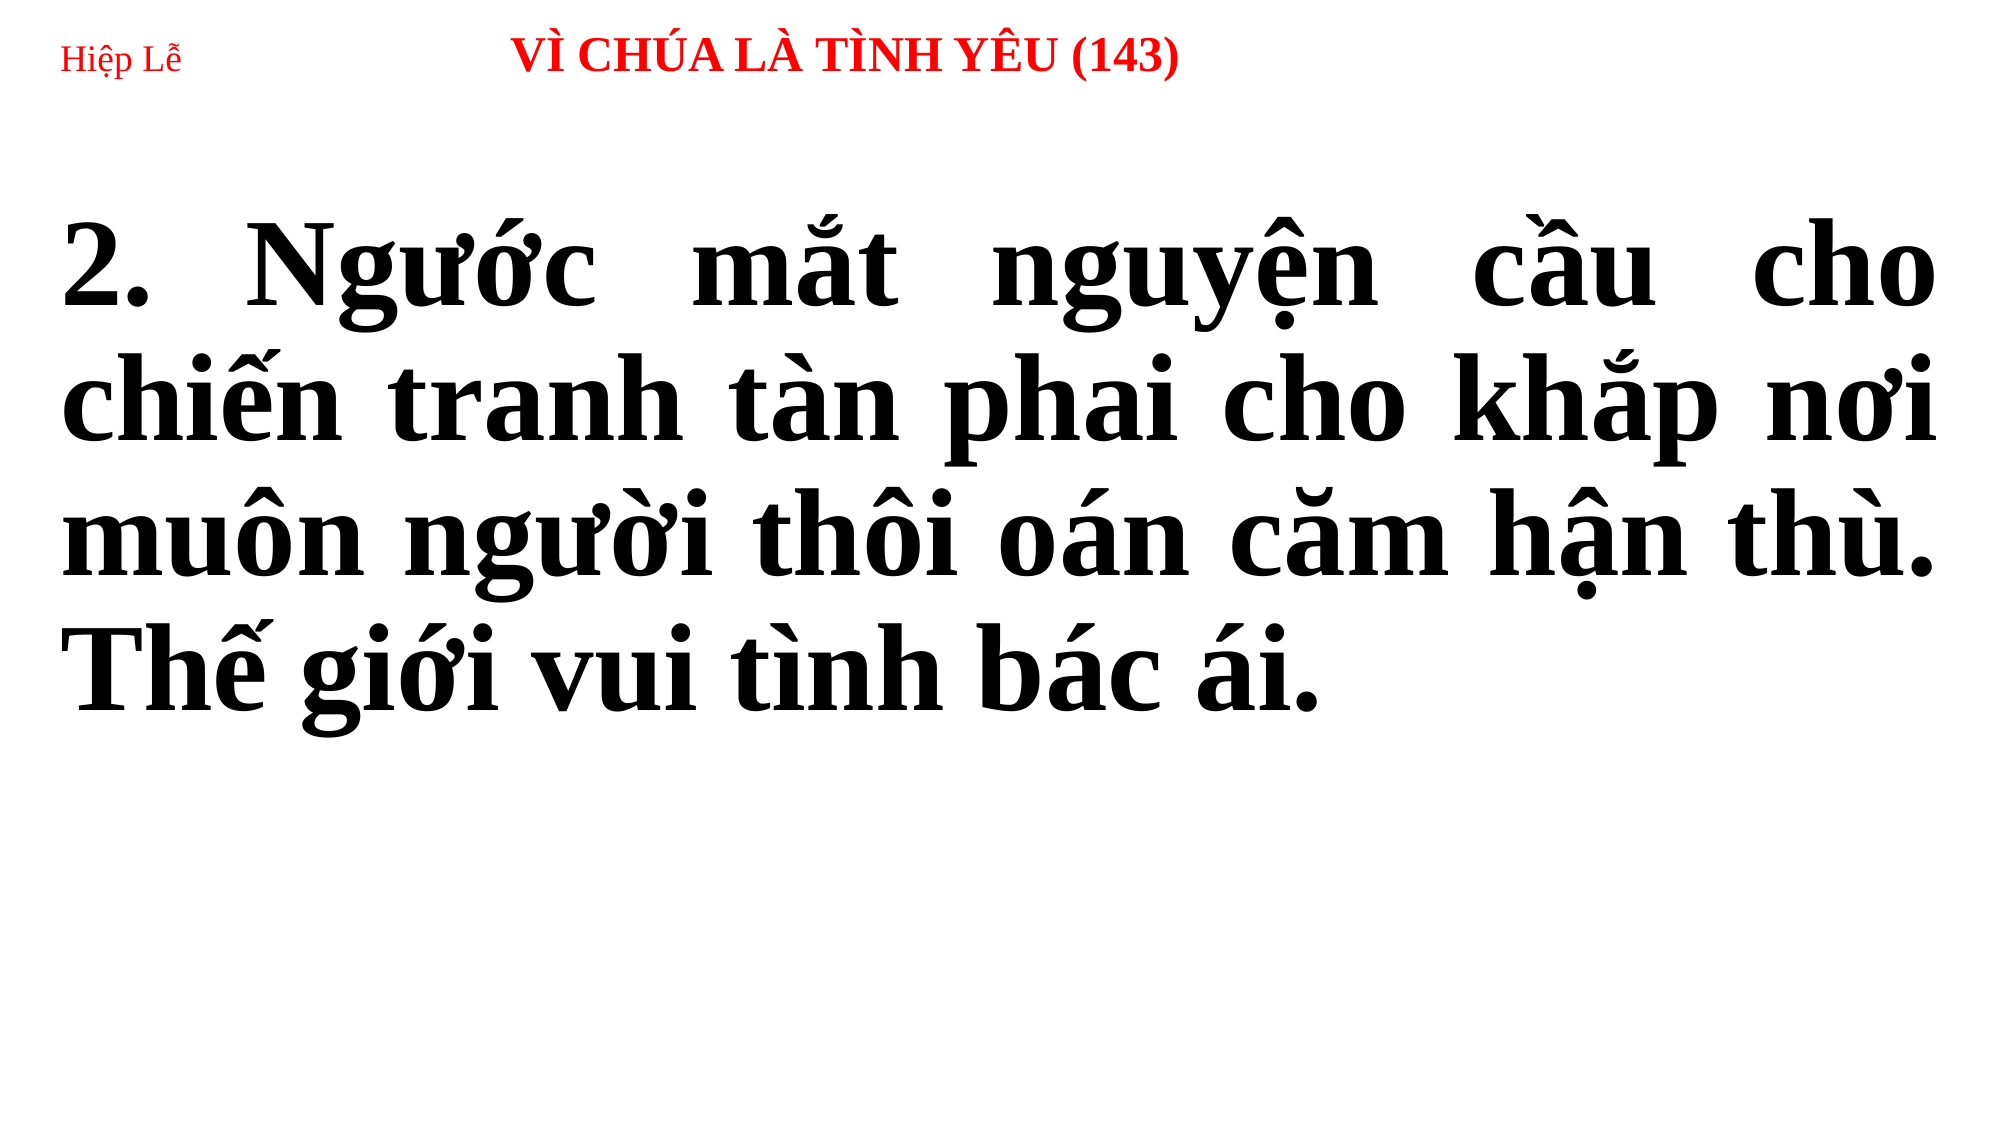

# Hiệp Lễ                    	VÌ CHÚA LÀ TÌNH YÊU (143)
2. Ngước mắt nguyện cầu cho chiến tranh tàn phai cho khắp nơi muôn người thôi oán căm hận thù. Thế giới vui tình bác ái.